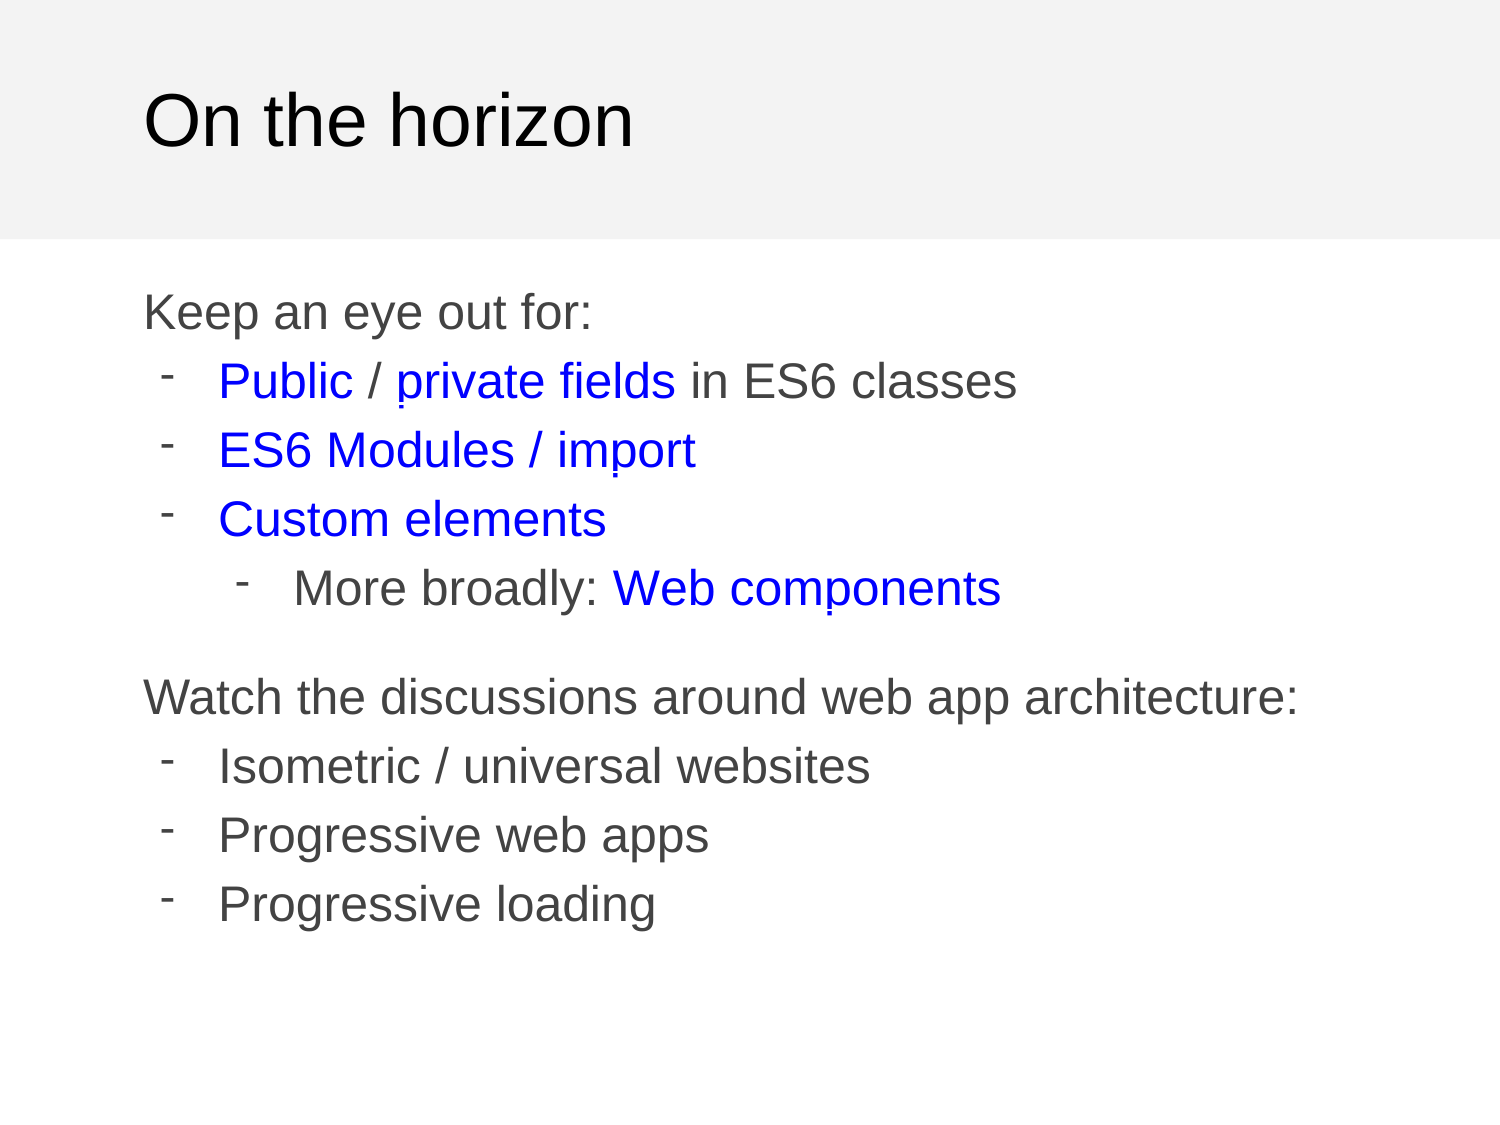

On the horizon
Keep an eye out for:
Public / private fields in ES6 classes
ES6 Modules / import
Custom elements
More broadly: Web components

Watch the discussions around web app architecture:
Isometric / universal websites
Progressive web apps
Progressive loading